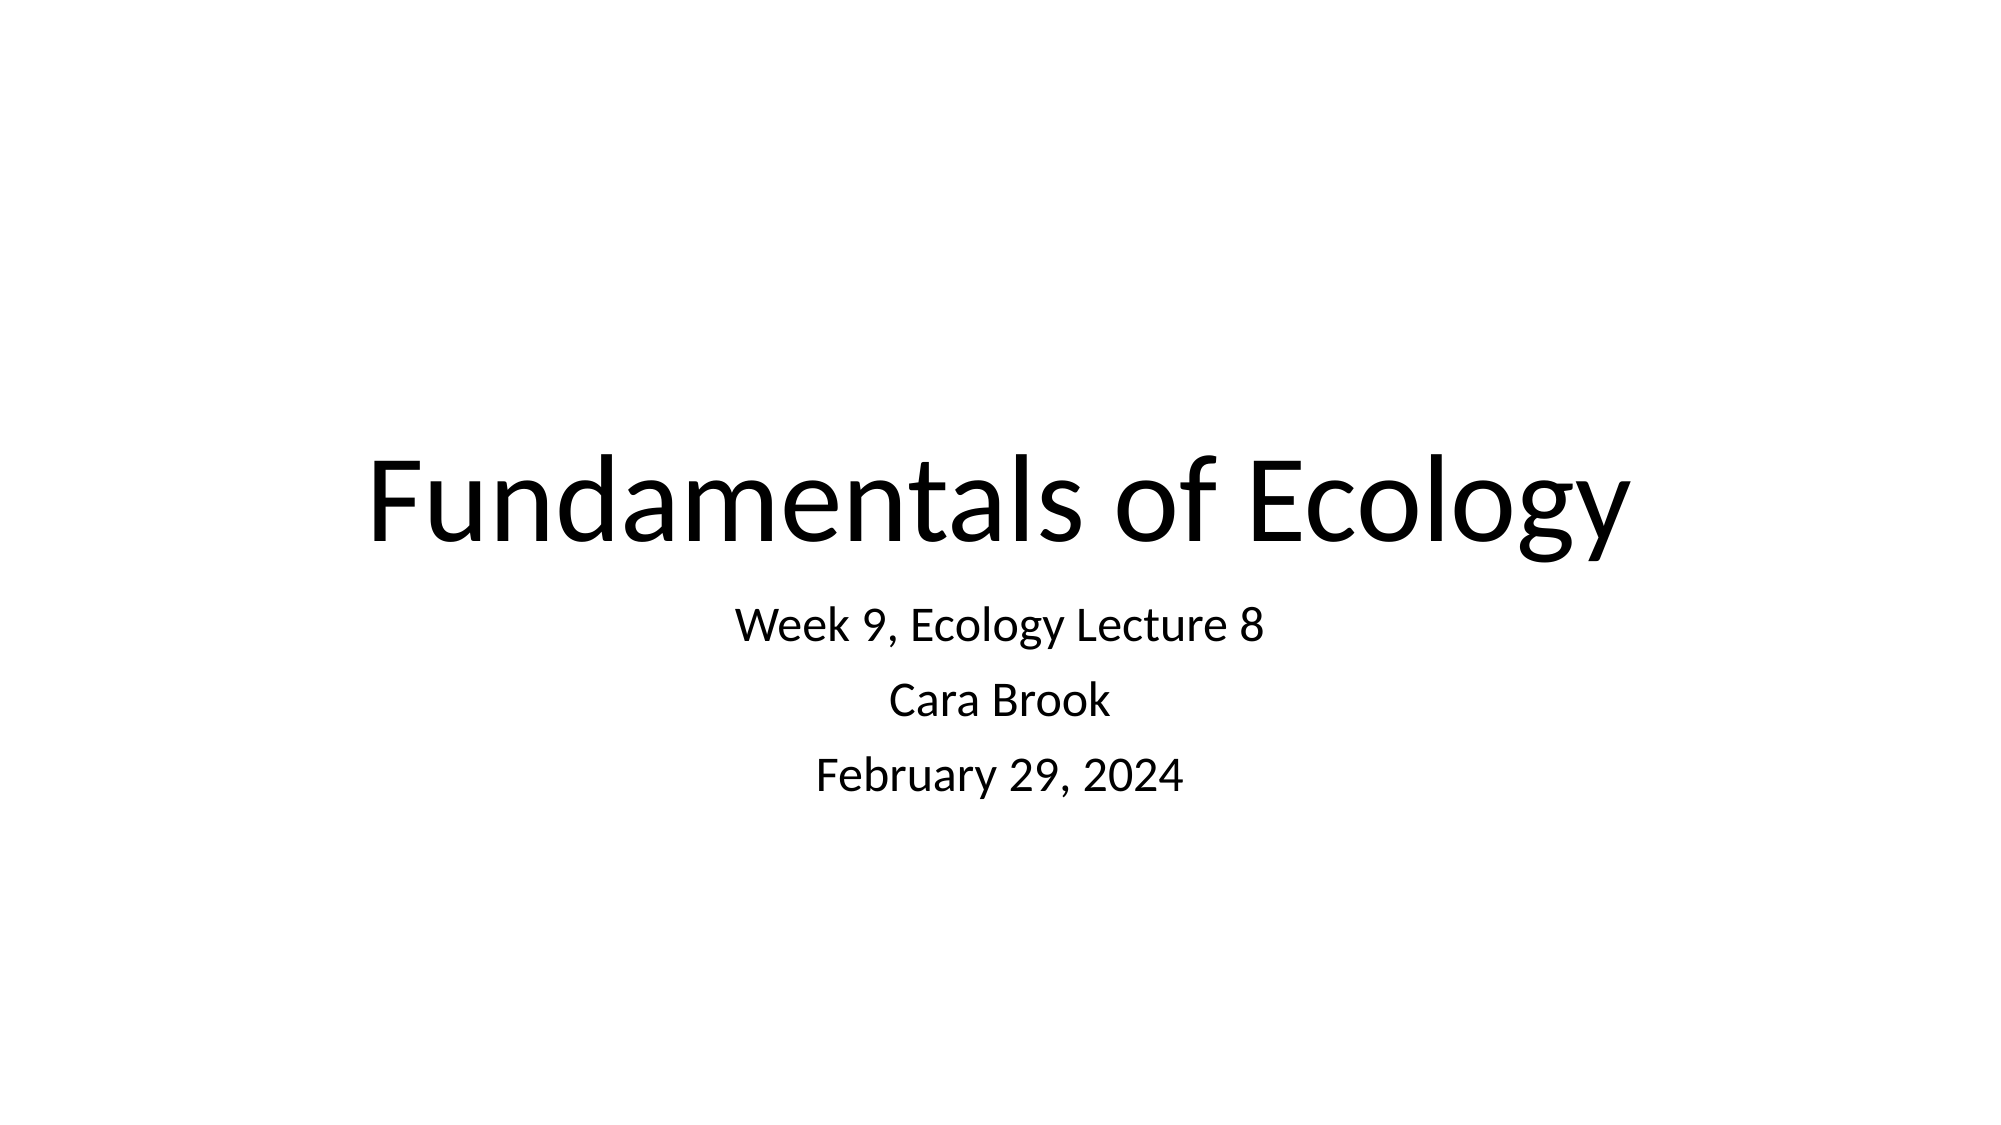

# Fundamentals of Ecology
Week 9, Ecology Lecture 8
Cara Brook
February 29, 2024